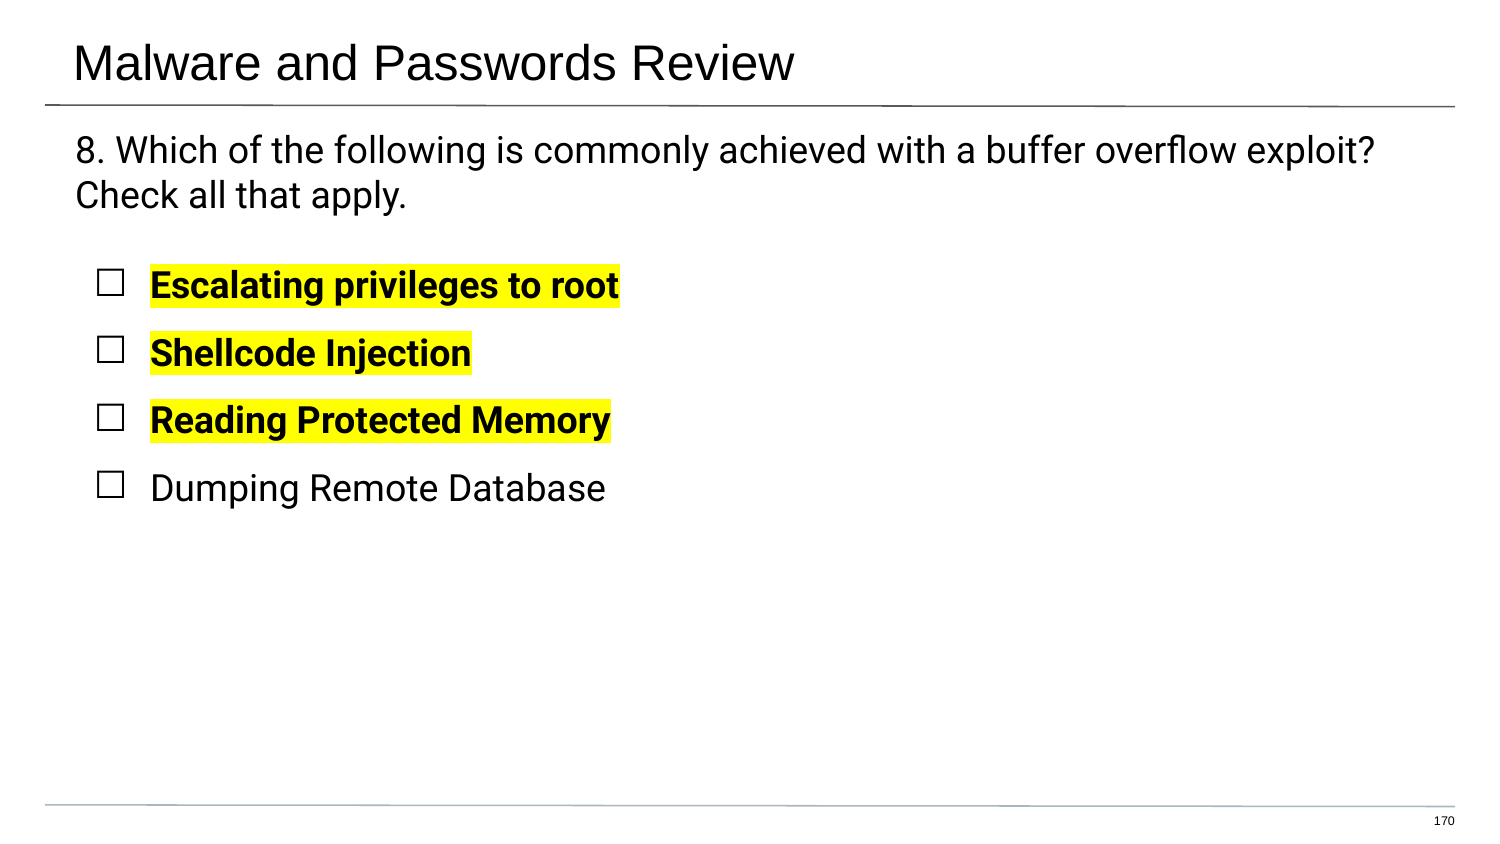

# Malware and Passwords Review
8. Which of the following is commonly achieved with a buffer overflow exploit? Check all that apply.

Escalating privileges to root
Shellcode Injection
Reading Protected Memory
Dumping Remote Database

170